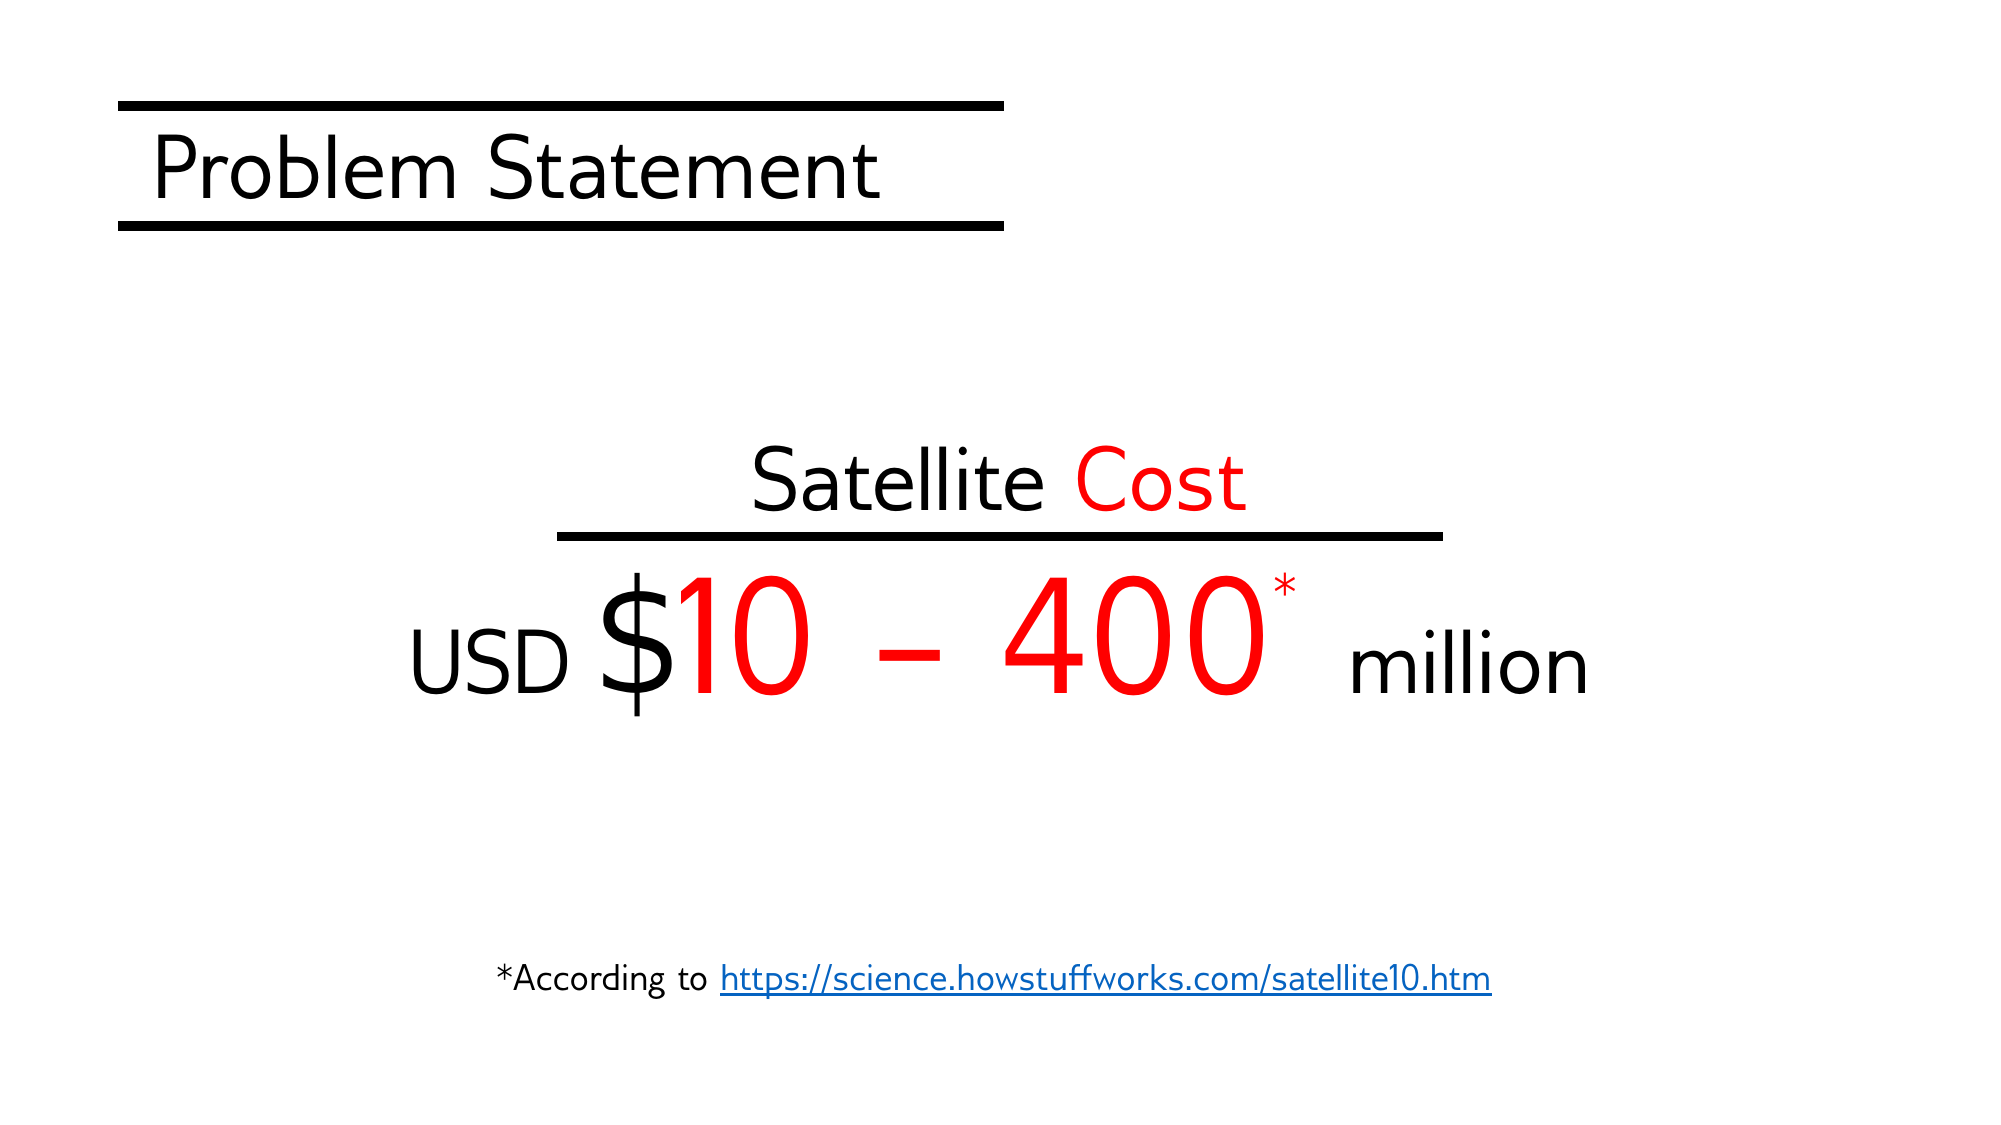

# Problem Statement
Satellite Cost
USD $10 – 400* million
*According to https://science.howstuffworks.com/satellite10.htm